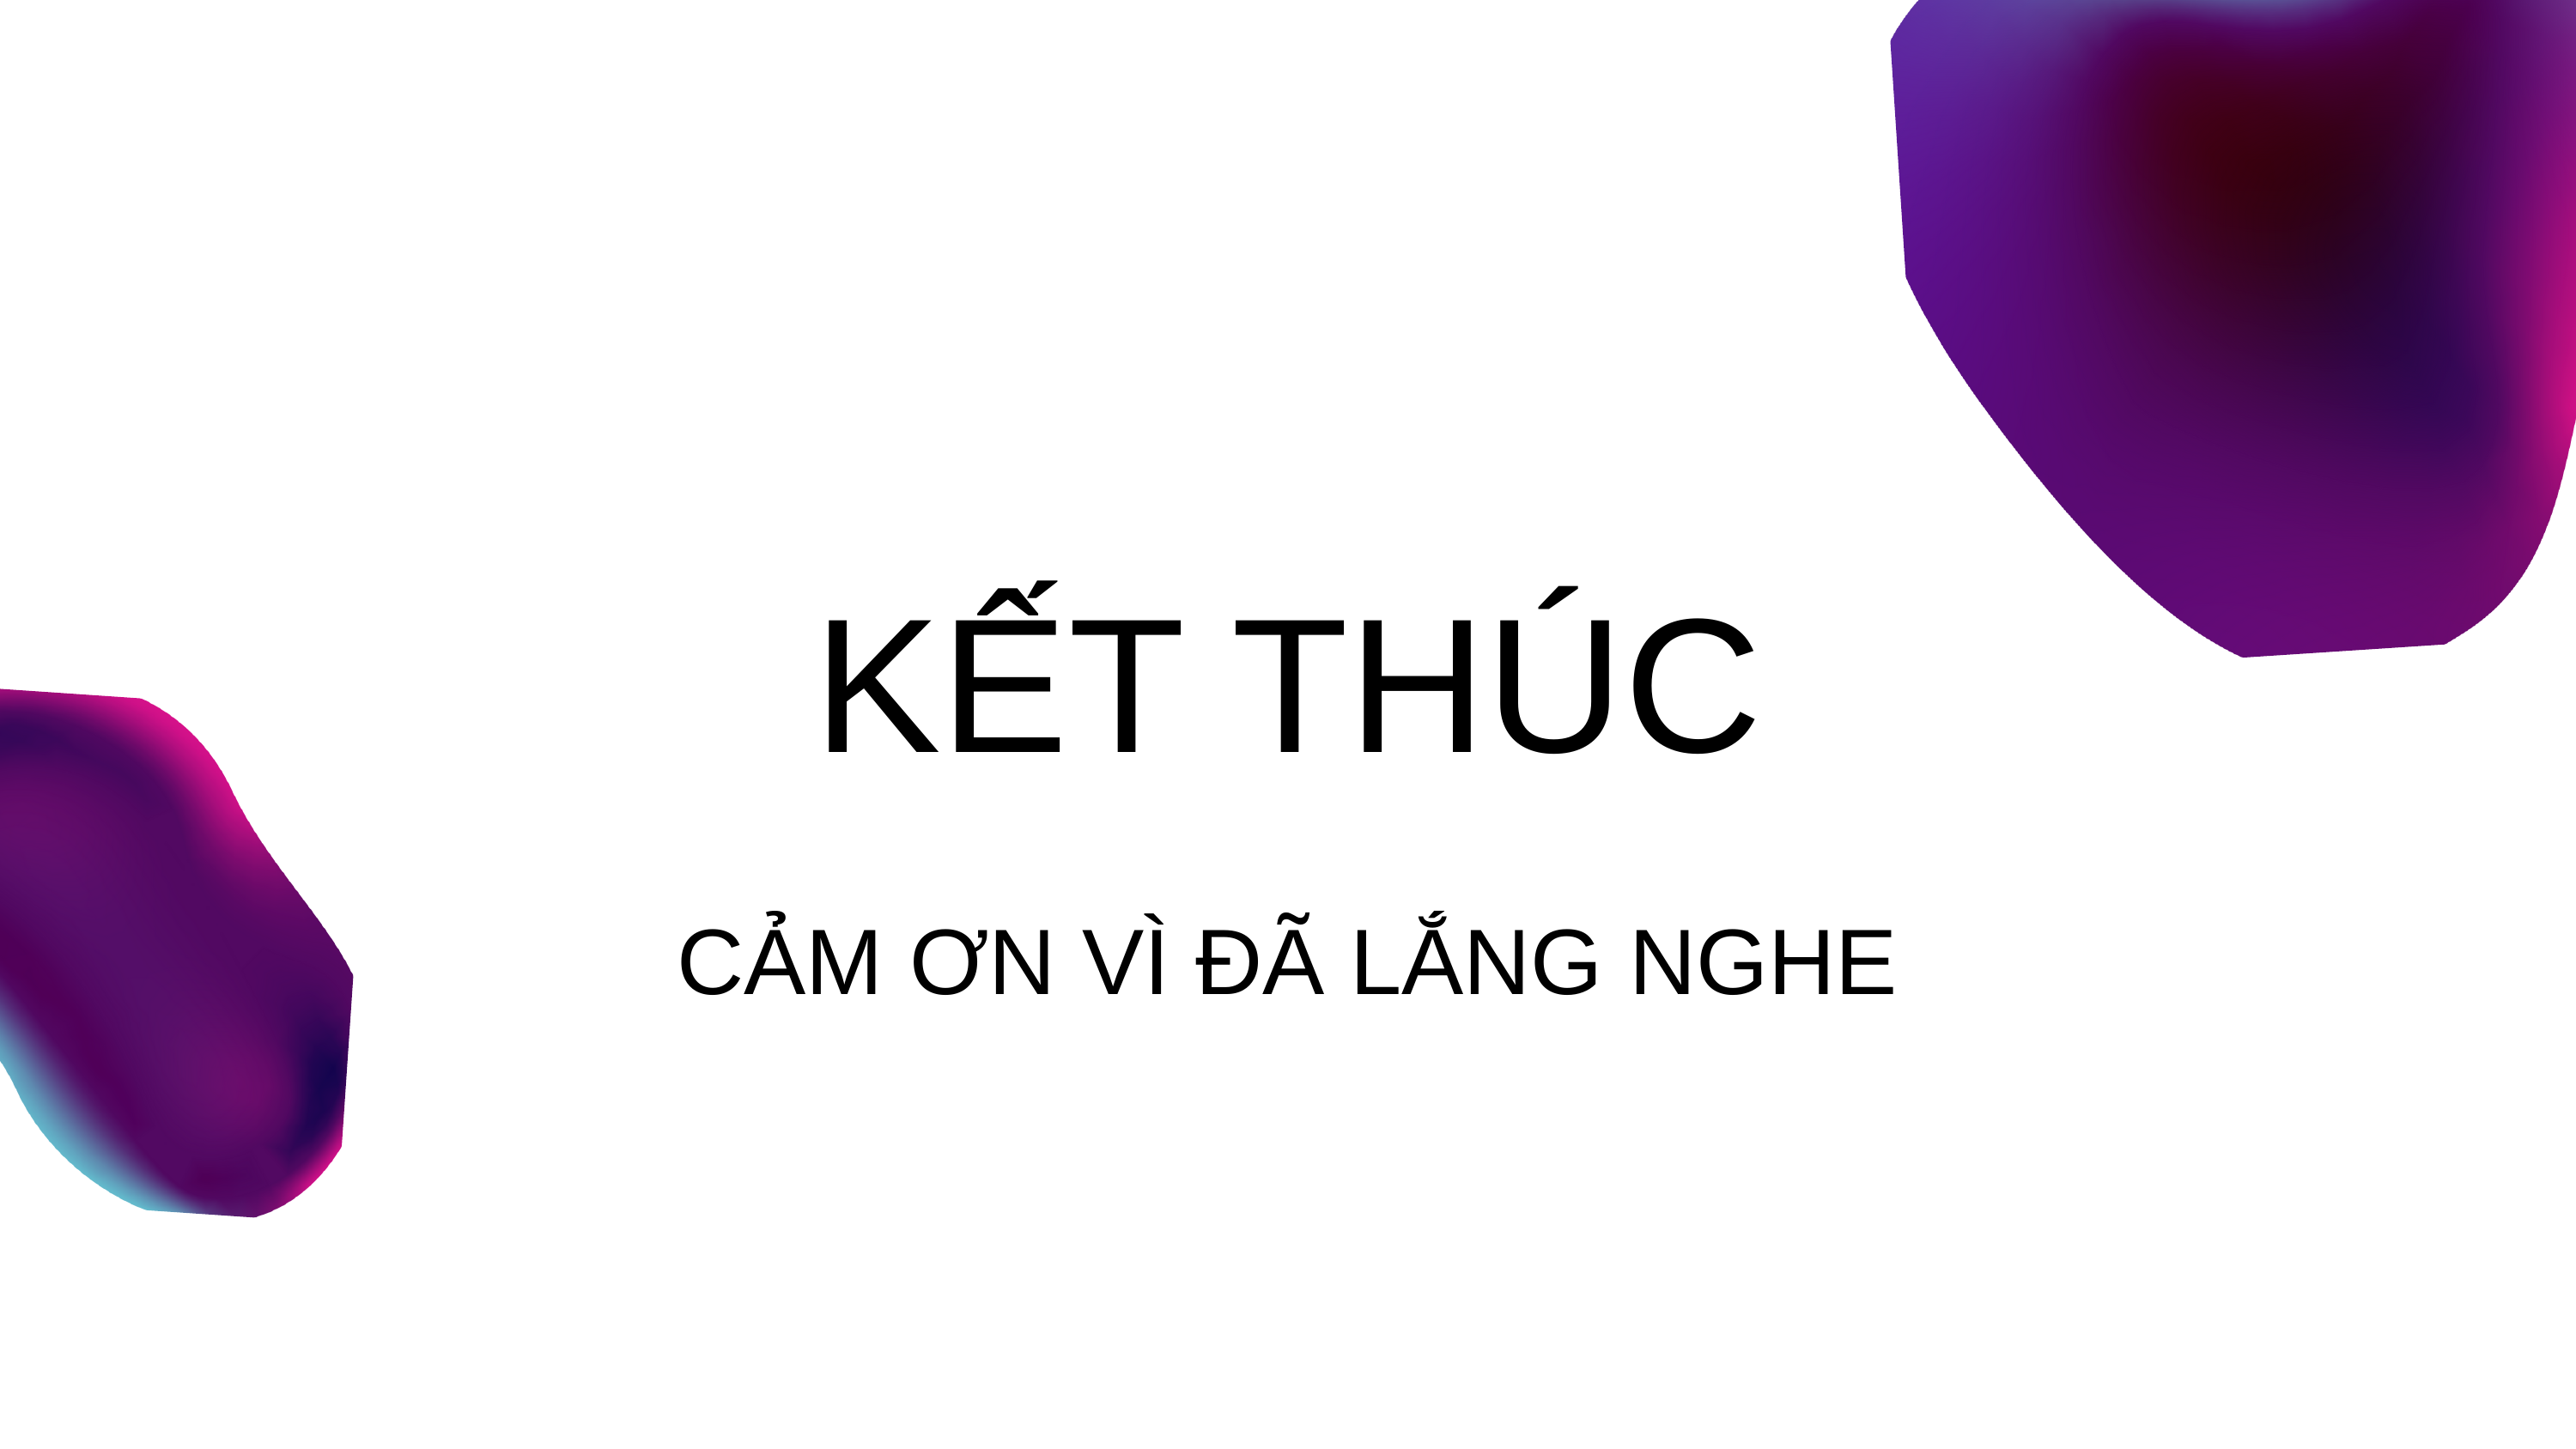

KẾT THÚC

CẢM ƠN VÌ ĐÃ LẮNG NGHE